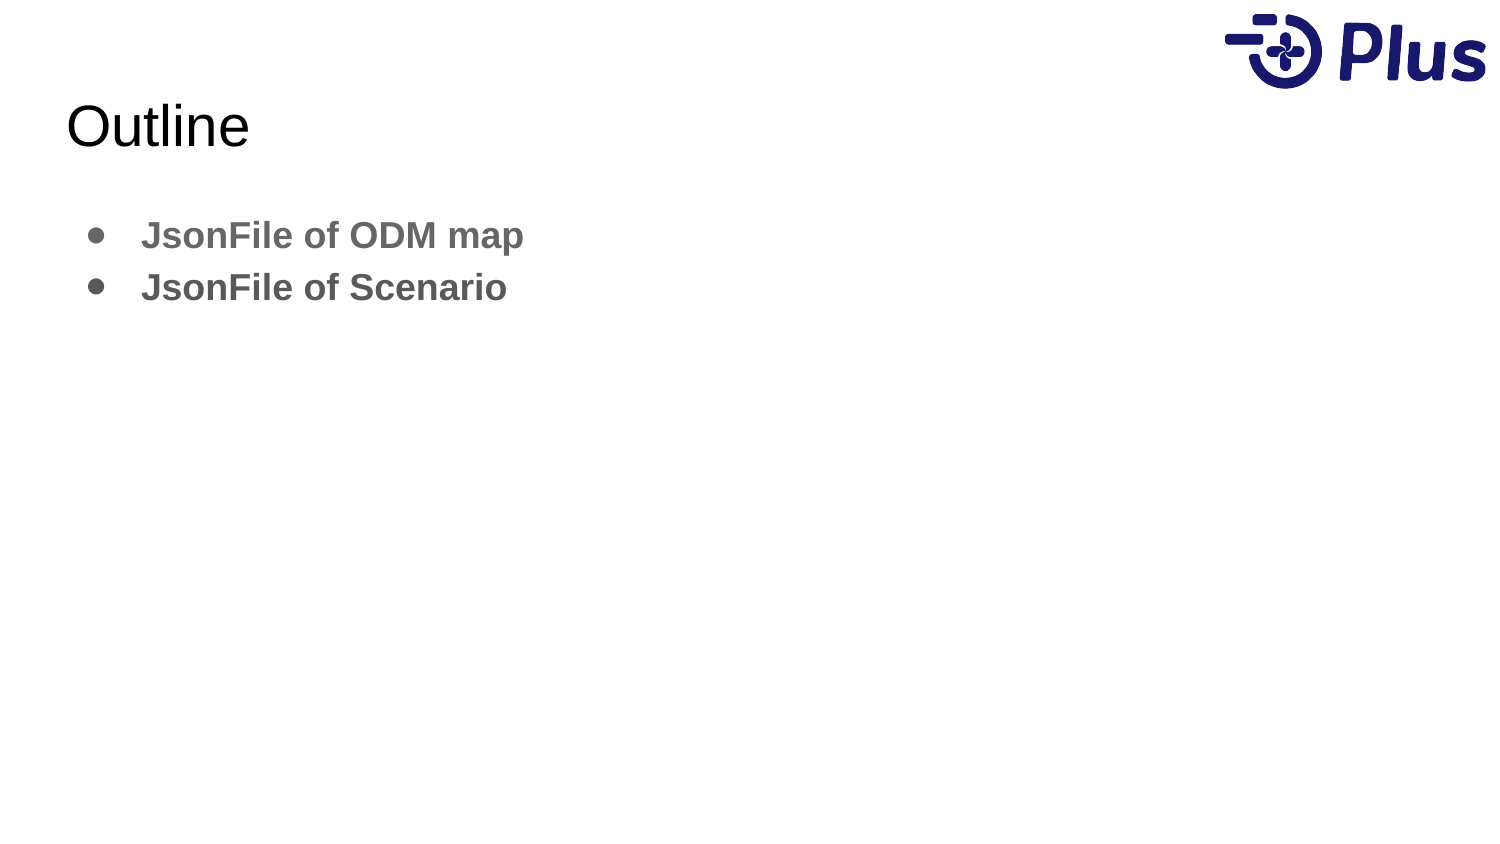

# Outline
JsonFile of ODM map
JsonFile of Scenario